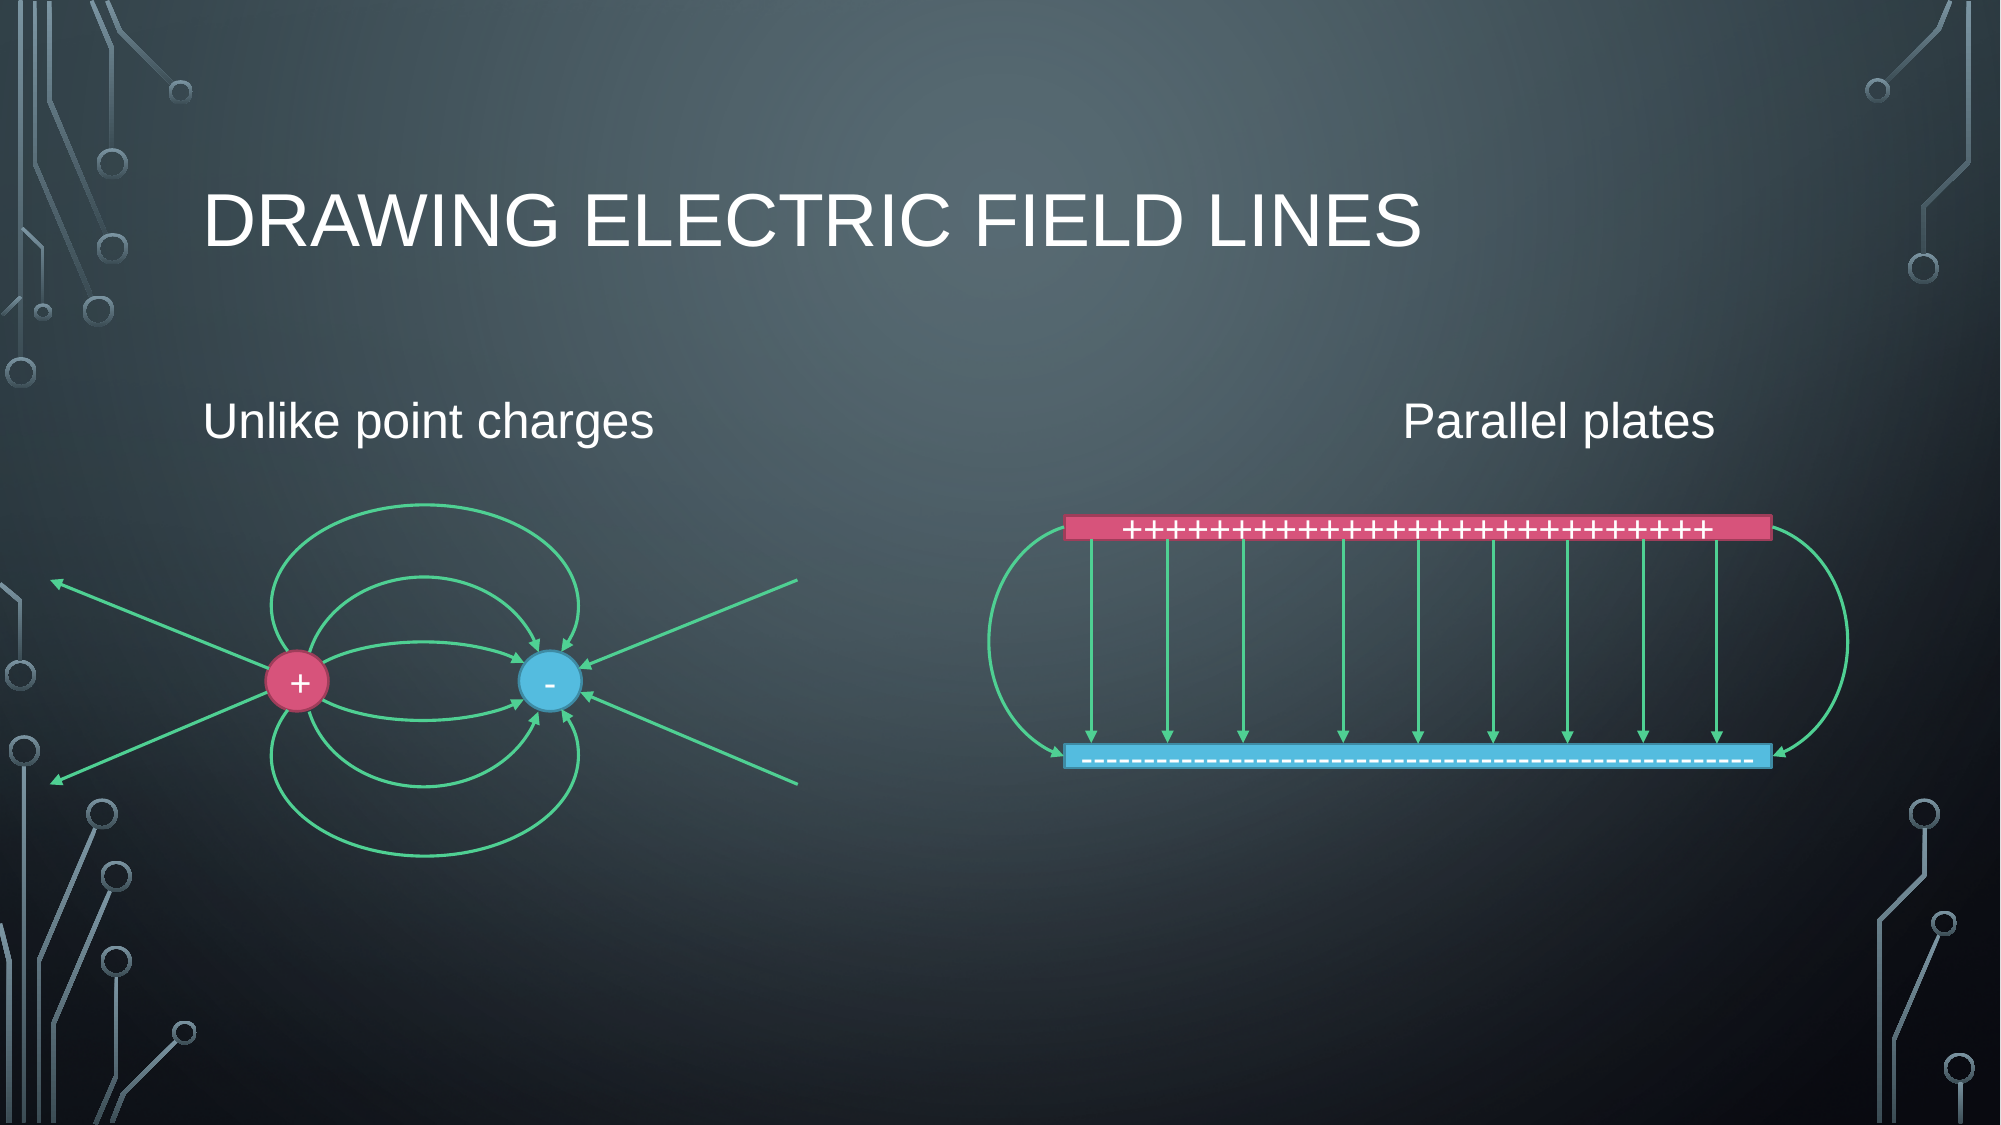

# Drawing Electric Field lines
Unlike point charges					Parallel plates

+

-

+++++++++++++++++++++++++++
------------------------------------------------------